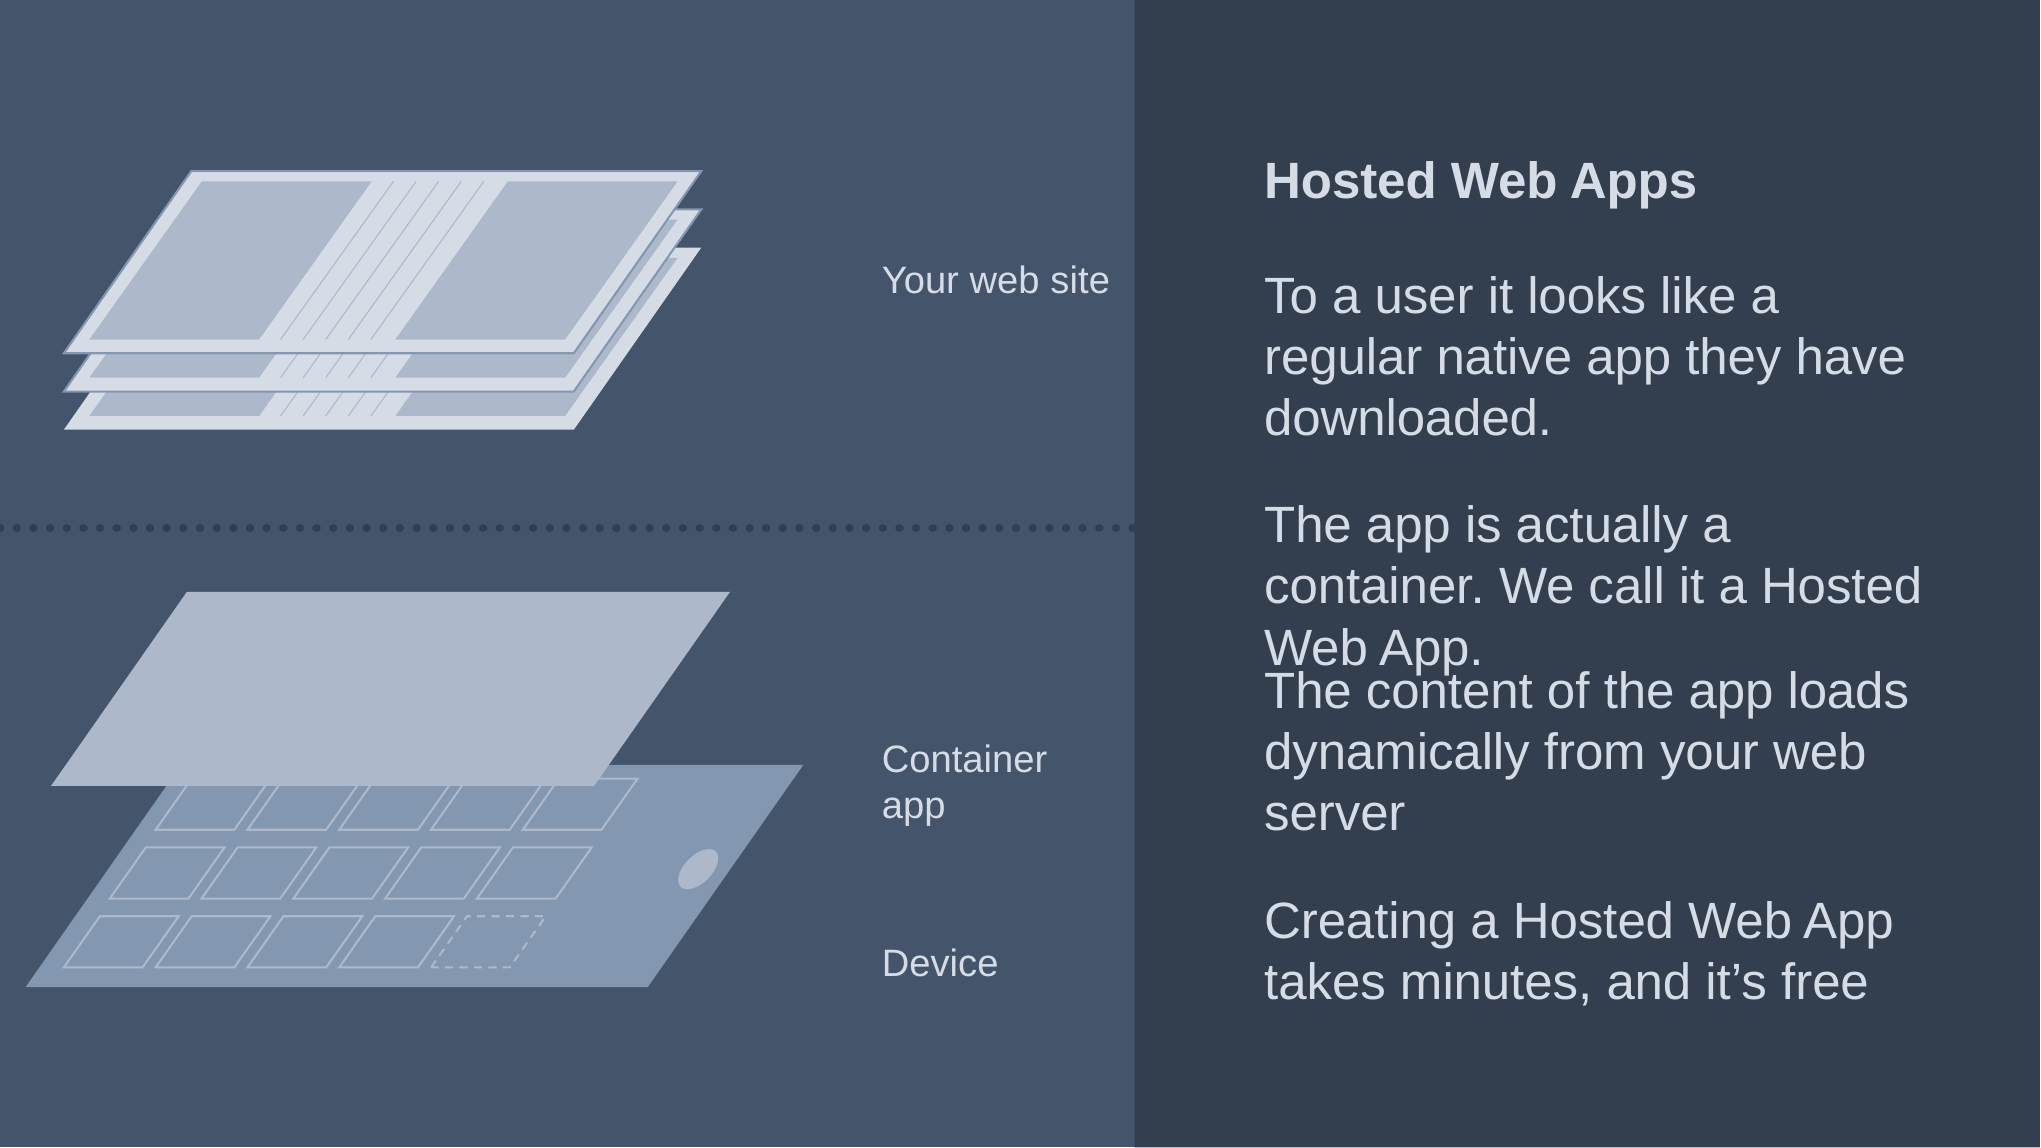

Hosted Web Apps

Your web site
To a user it looks like a regular native app they have downloaded.
The app is actually a container. We call it a Hosted Web App.

The content of the app loads dynamically from your web server
Container app

Creating a Hosted Web App takes minutes, and it’s free
Device